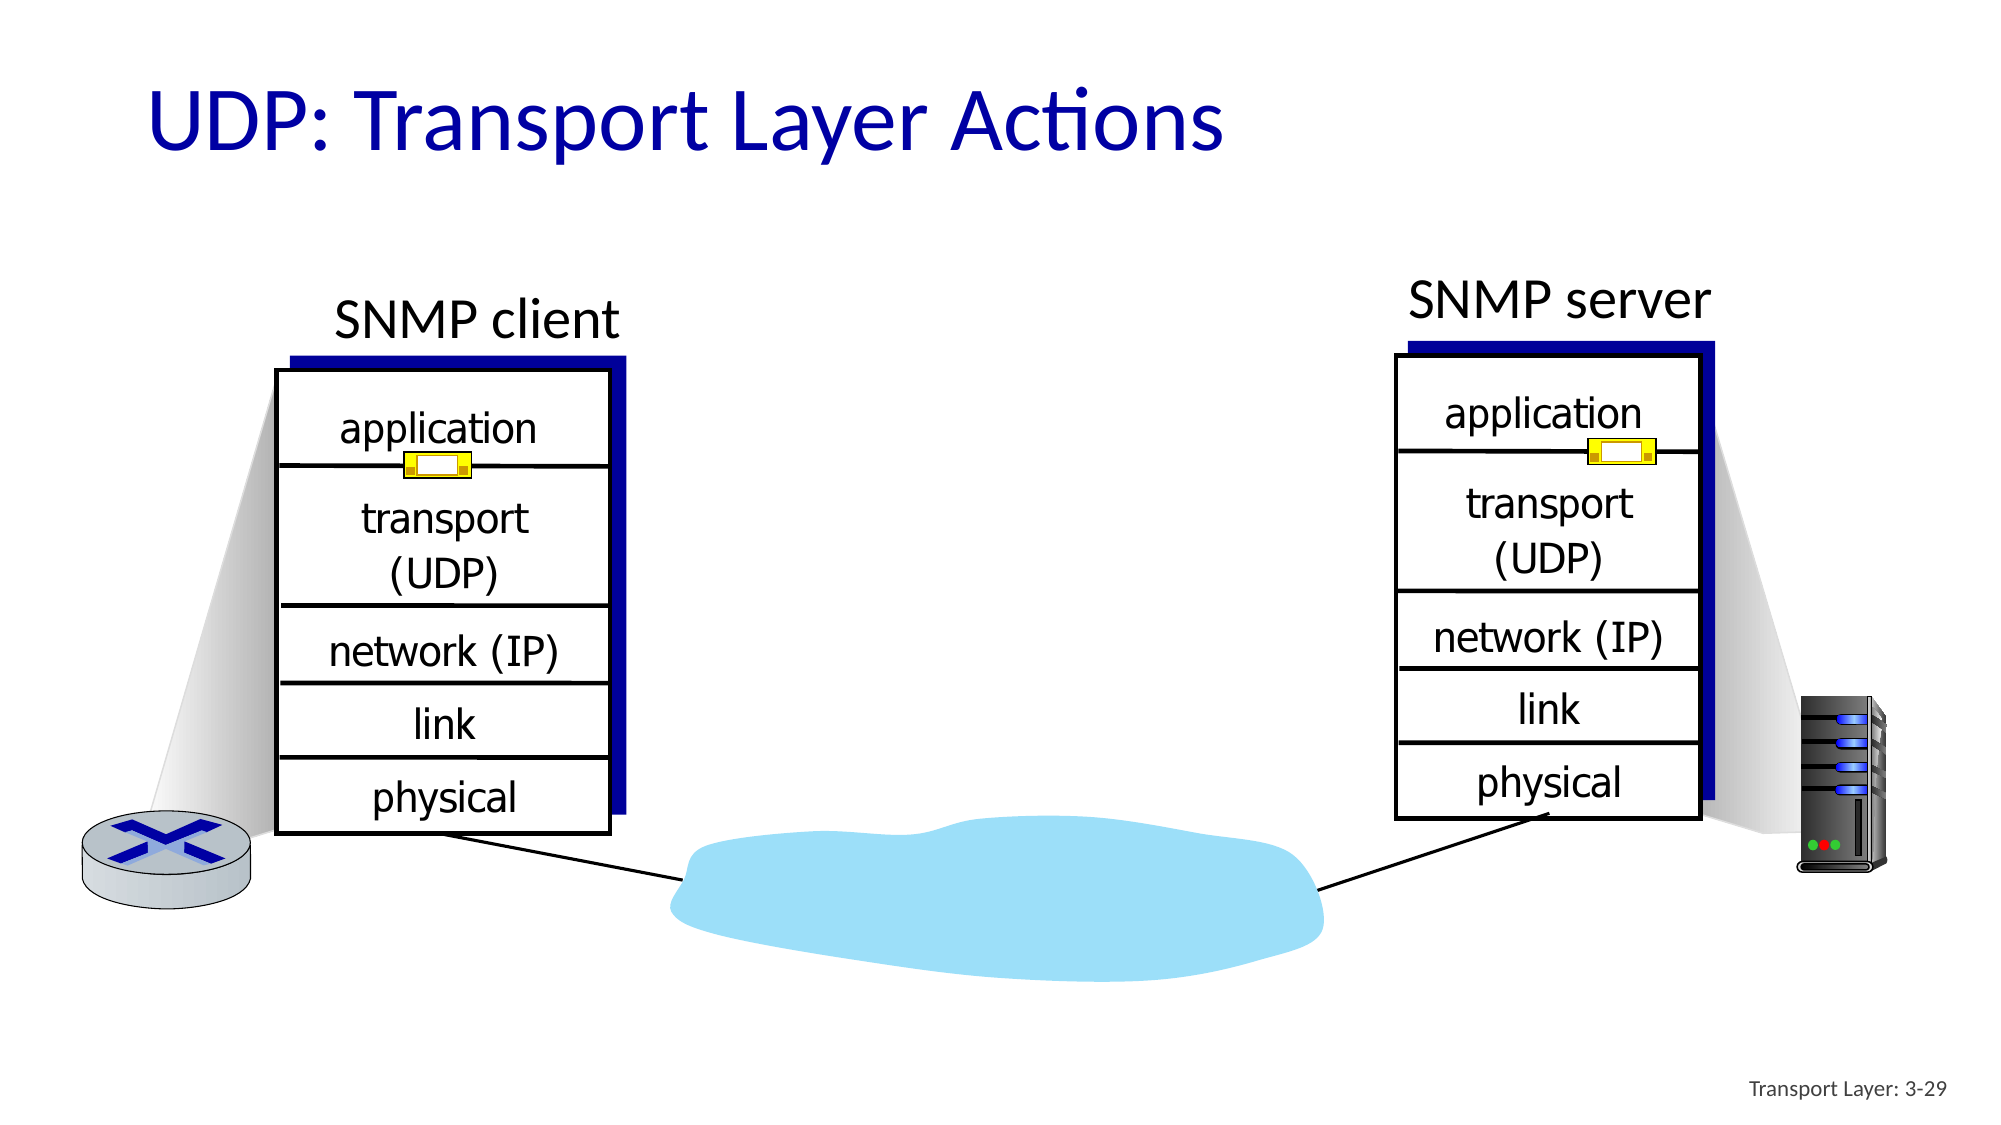

# UDP: Transport Layer Actions
SNMP server
SNMP client

application

transport
(UDP)

network (IP)

link

physical

application

transport
(UDP)

network (IP)

link

physical

Transport Layer: 3-29